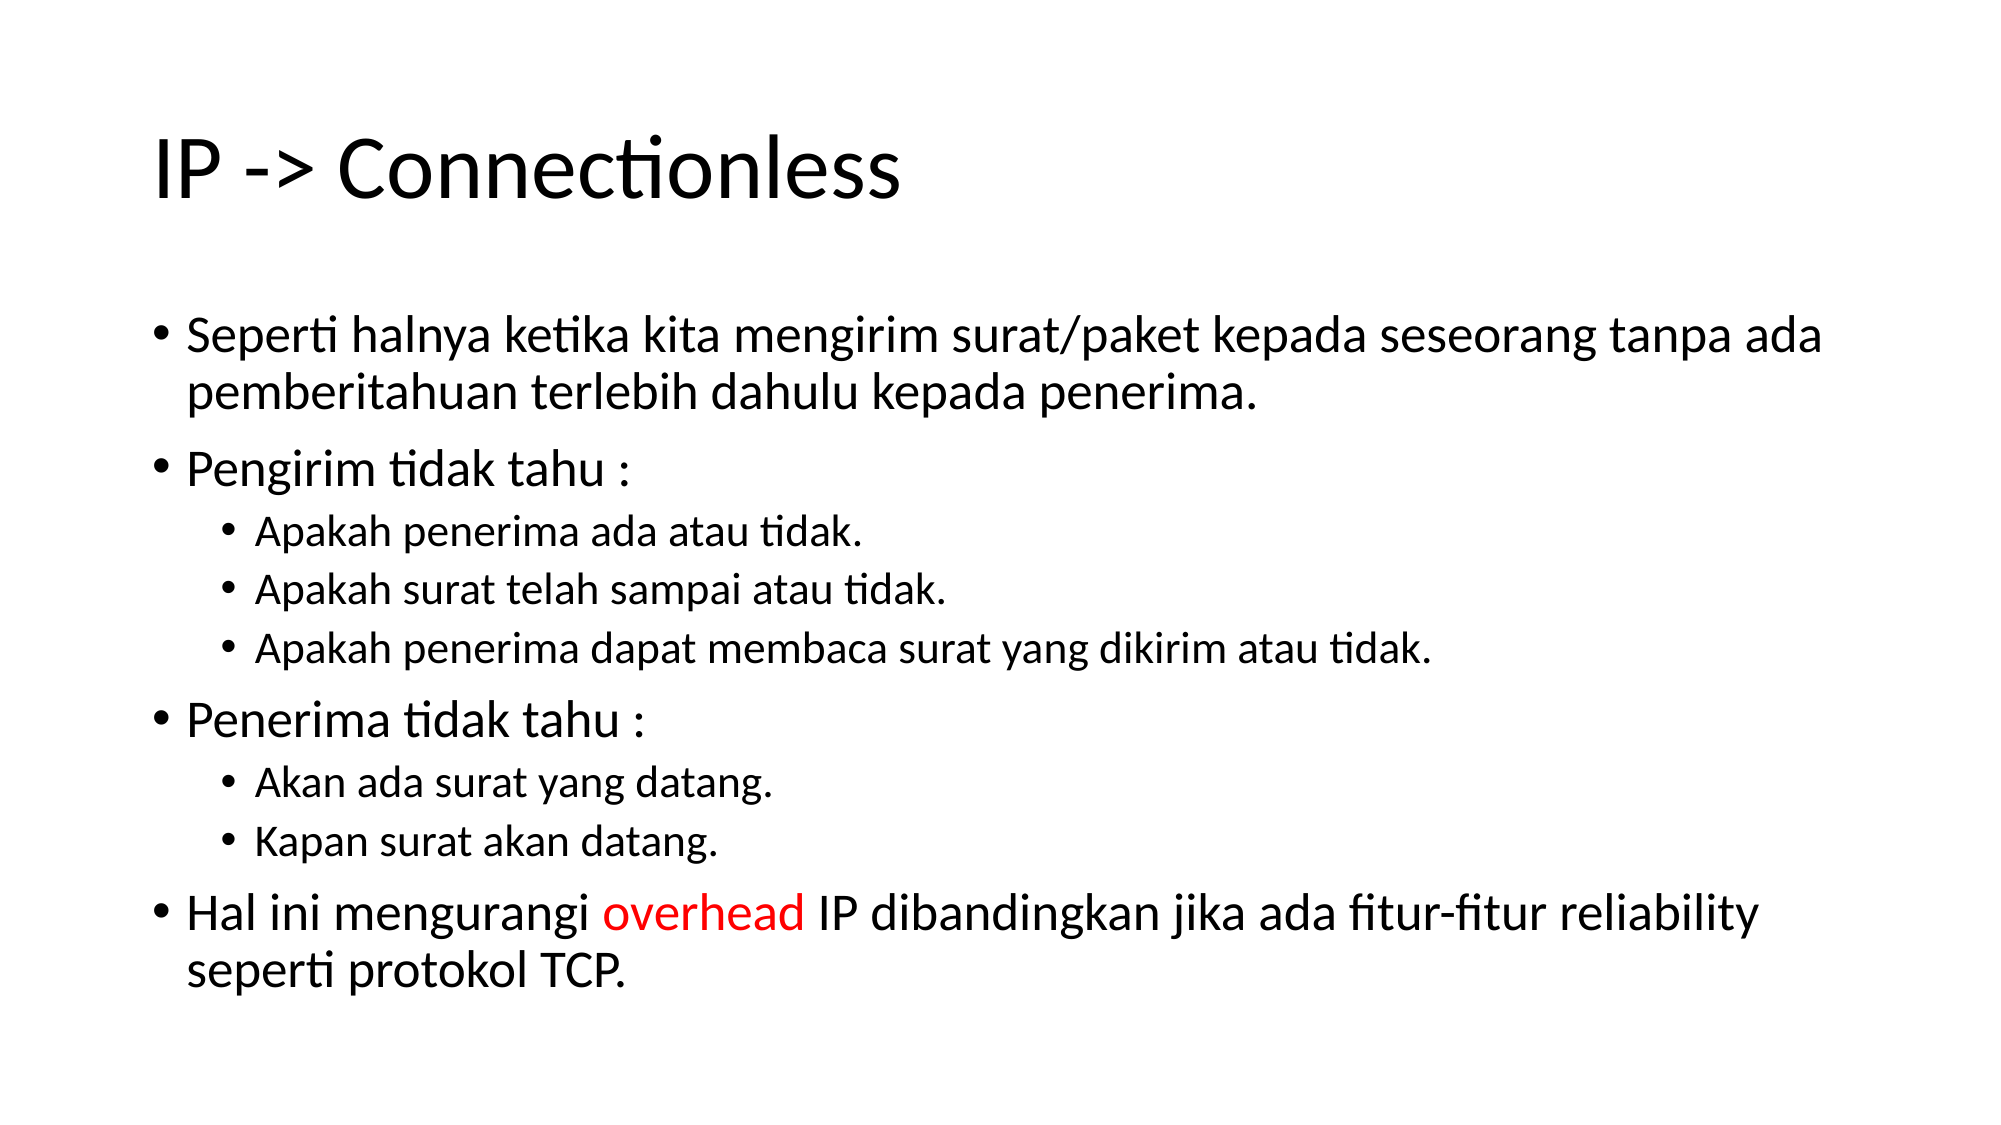

# IP -> Connectionless
Seperti halnya ketika kita mengirim surat/paket kepada seseorang tanpa ada pemberitahuan terlebih dahulu kepada penerima.
Pengirim tidak tahu :
Apakah penerima ada atau tidak.
Apakah surat telah sampai atau tidak.
Apakah penerima dapat membaca surat yang dikirim atau tidak.
Penerima tidak tahu :
Akan ada surat yang datang.
Kapan surat akan datang.
Hal ini mengurangi overhead IP dibandingkan jika ada fitur-fitur reliability seperti protokol TCP.